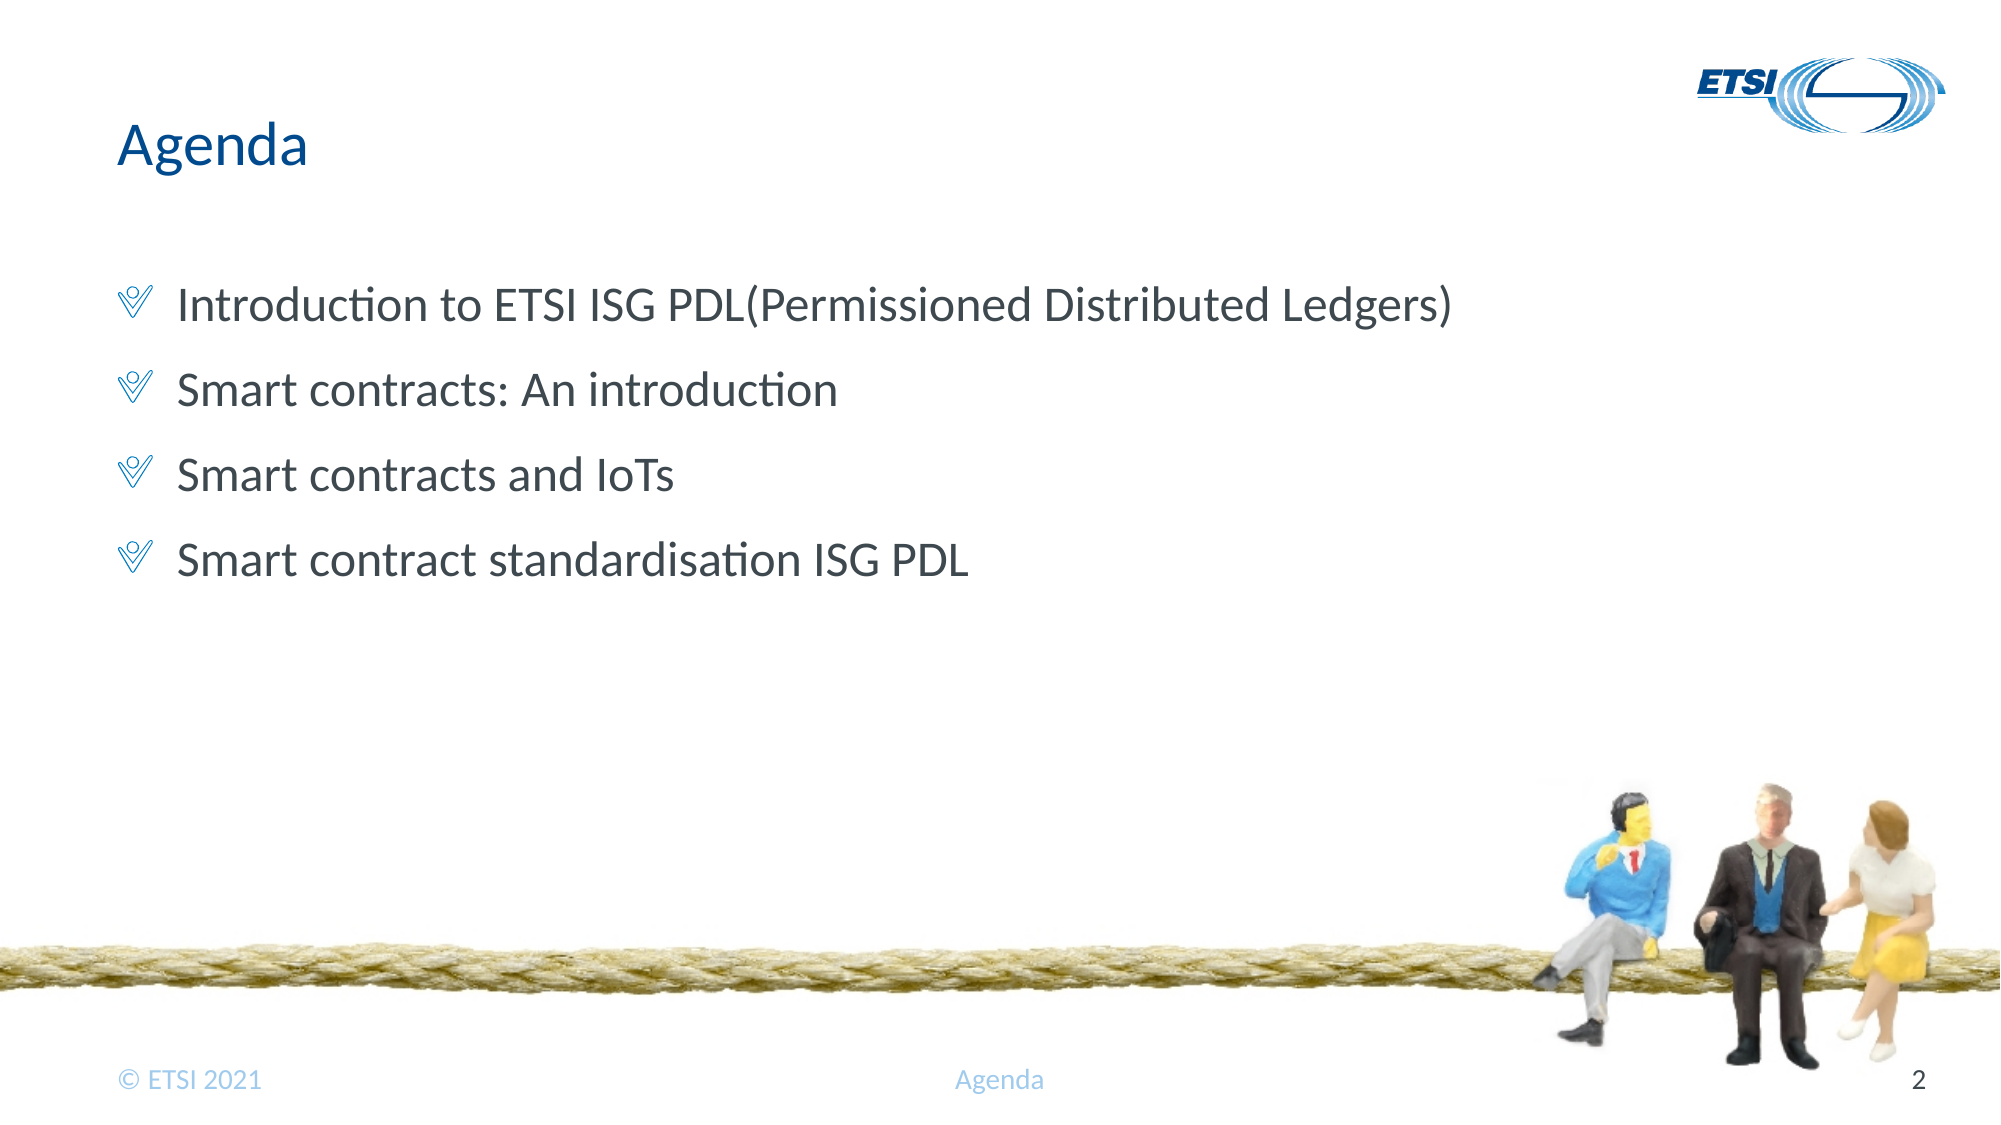

# Agenda
Introduction to ETSI ISG PDL(Permissioned Distributed Ledgers)
Smart contracts: An introduction
Smart contracts and IoTs
Smart contract standardisation ISG PDL
Agenda